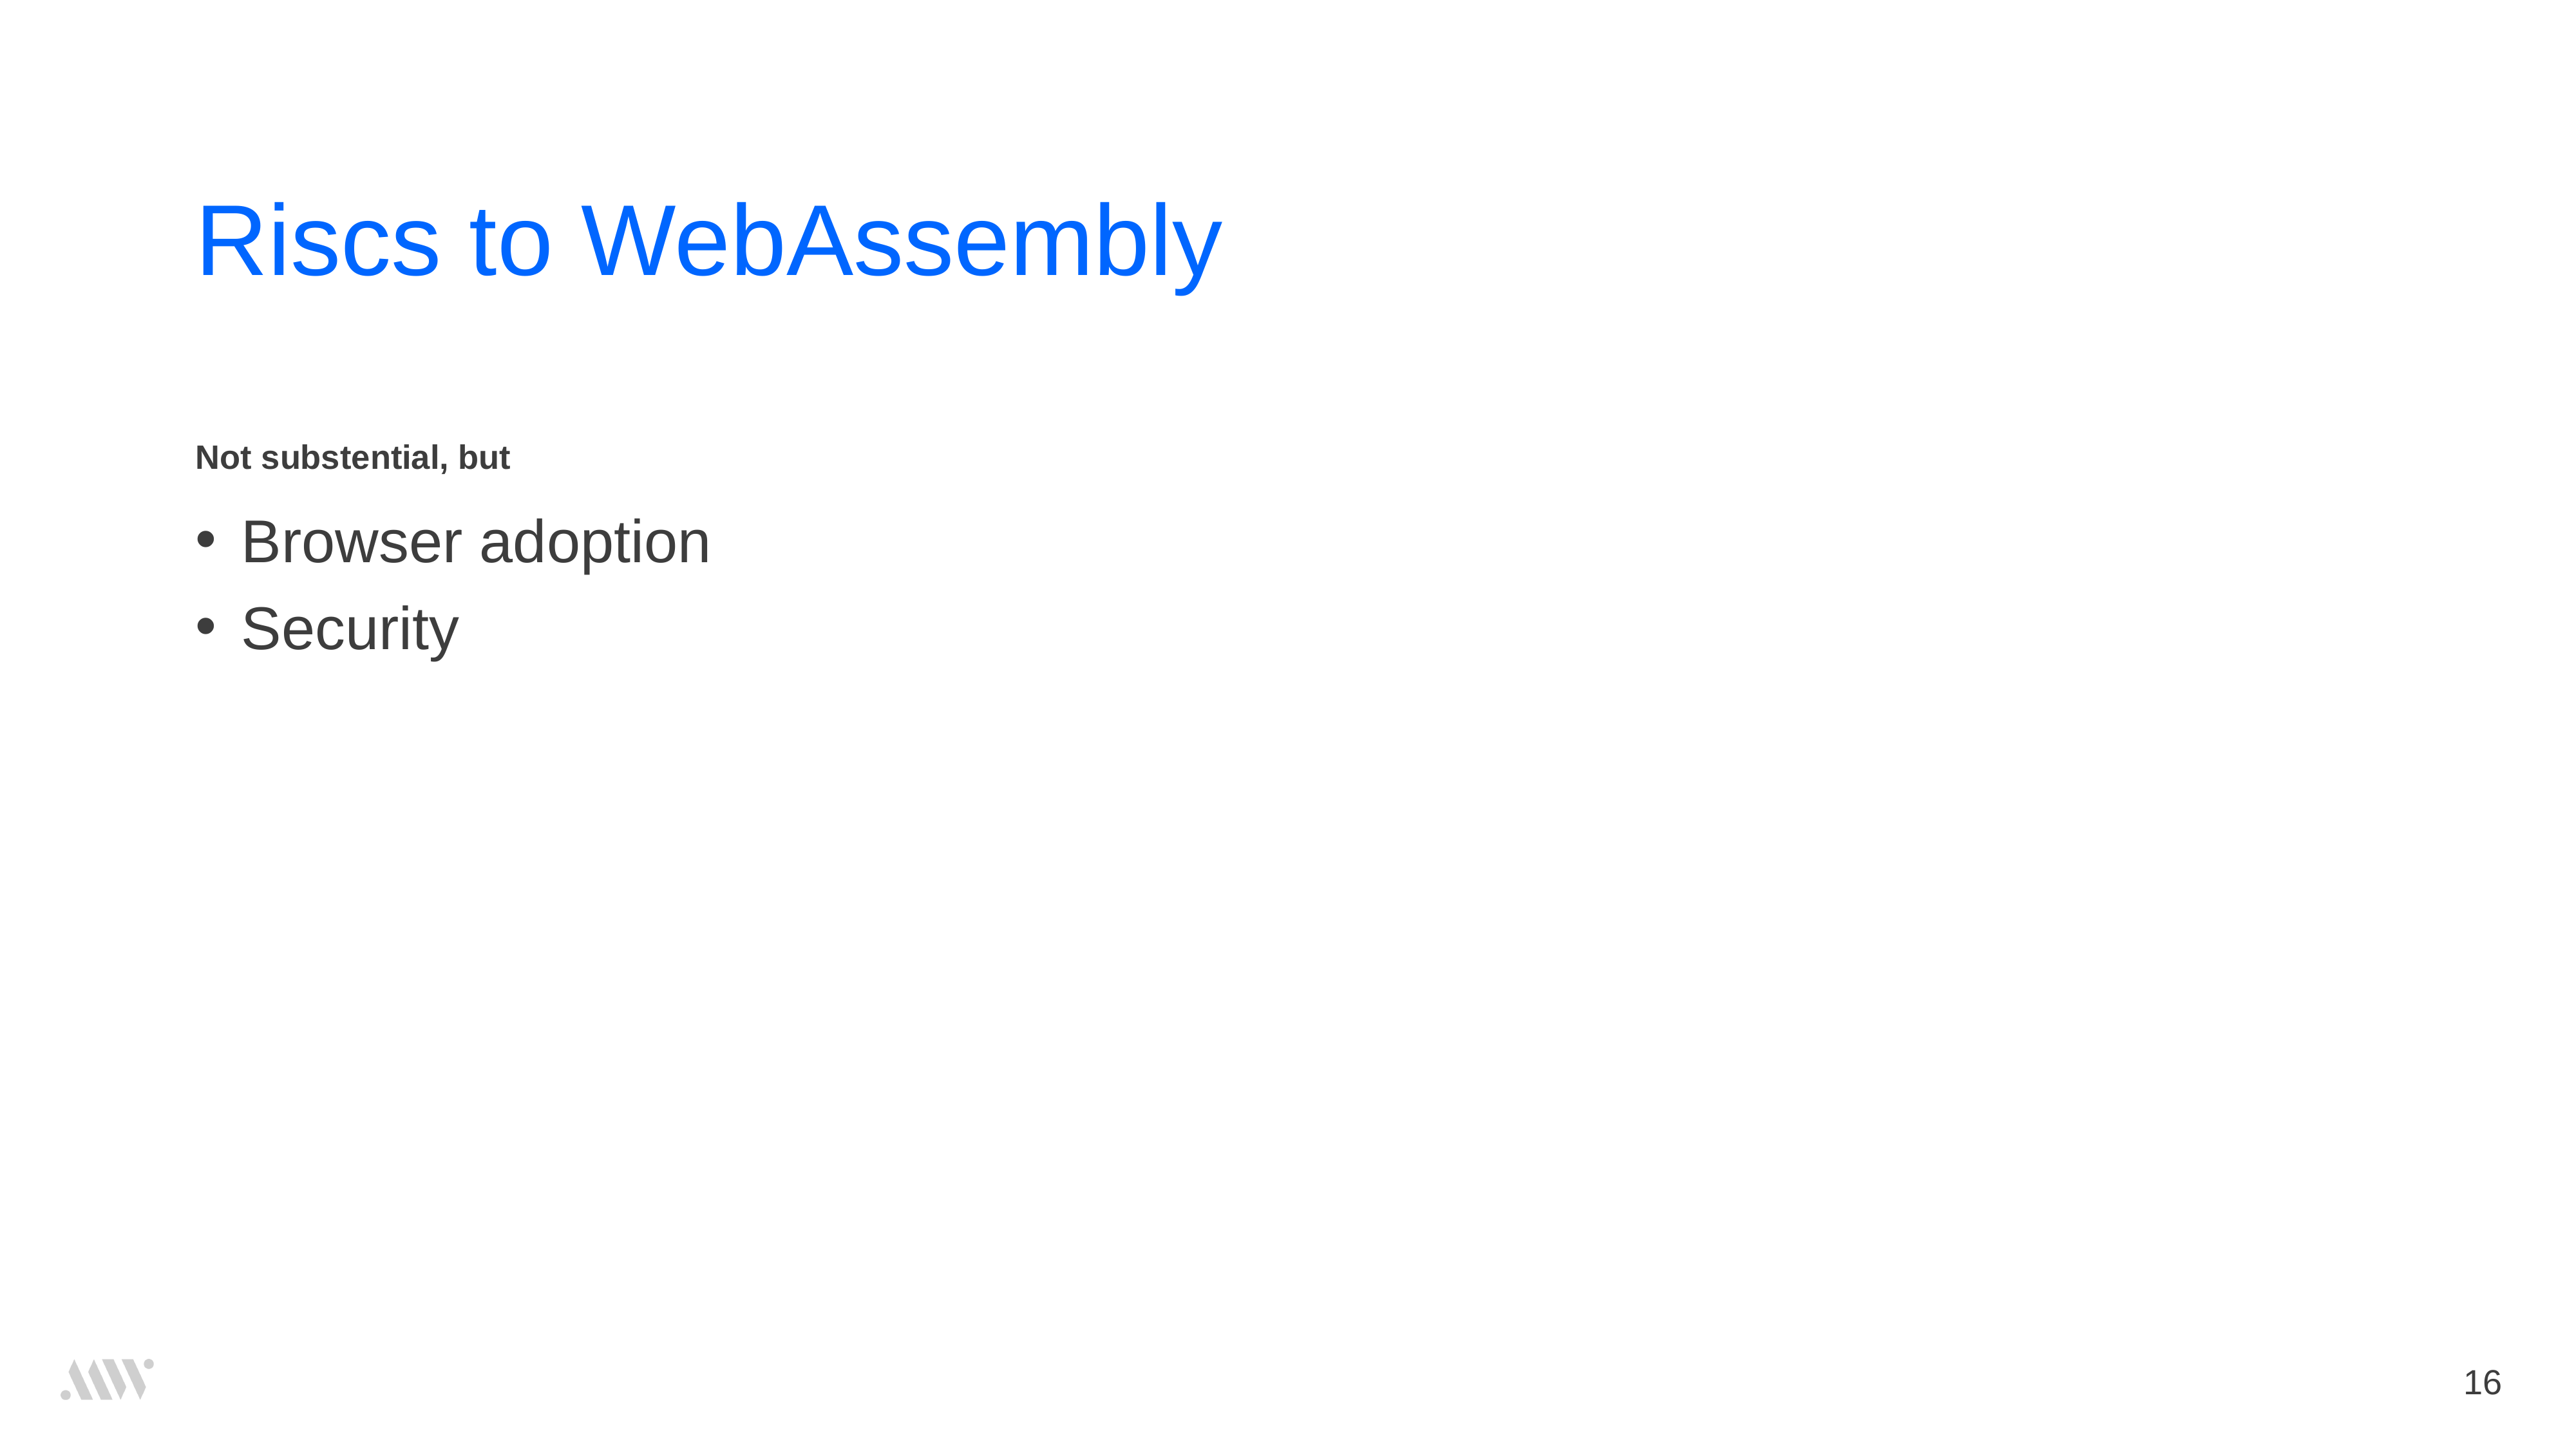

# Riscs to WebAssembly
Not substential, but
Browser adoption
Security
16